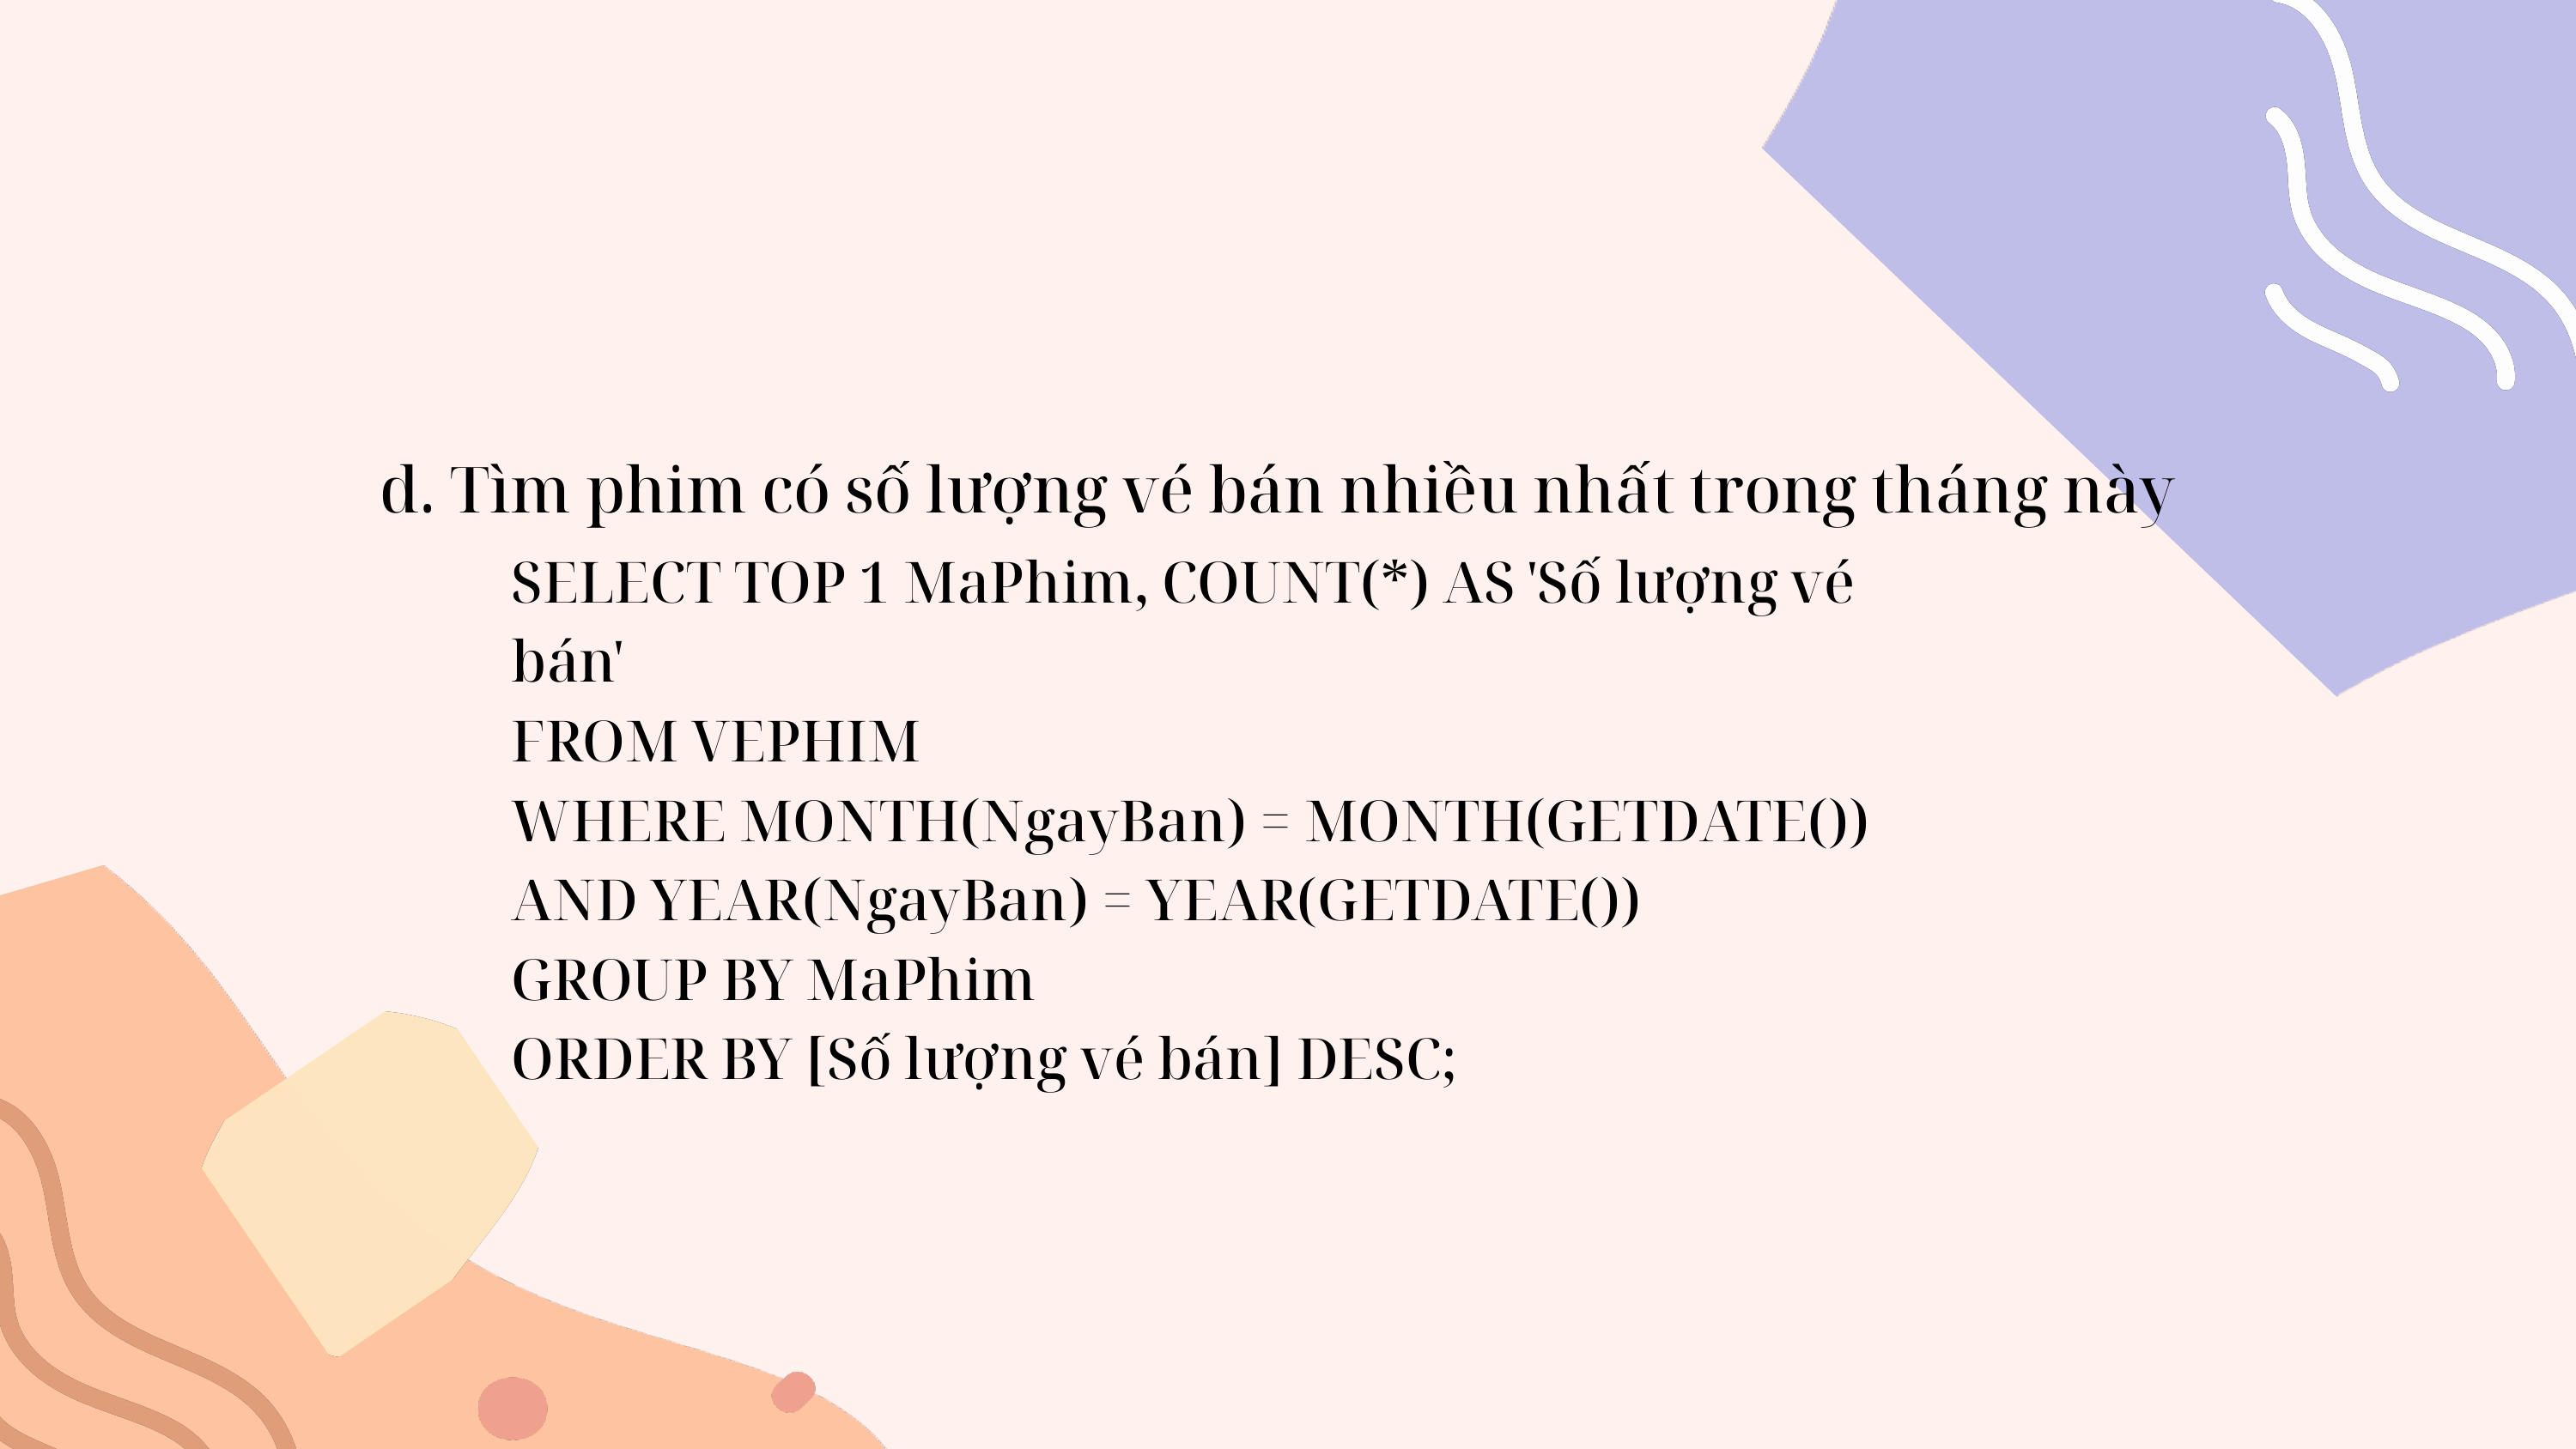

d. Tìm phim có số lượng vé bán nhiều nhất trong tháng này
SELECT TOP 1 MaPhim, COUNT(*) AS 'Số lượng vé bán'
FROM VEPHIM
WHERE MONTH(NgayBan) = MONTH(GETDATE())
AND YEAR(NgayBan) = YEAR(GETDATE())
GROUP BY MaPhim
ORDER BY [Số lượng vé bán] DESC;